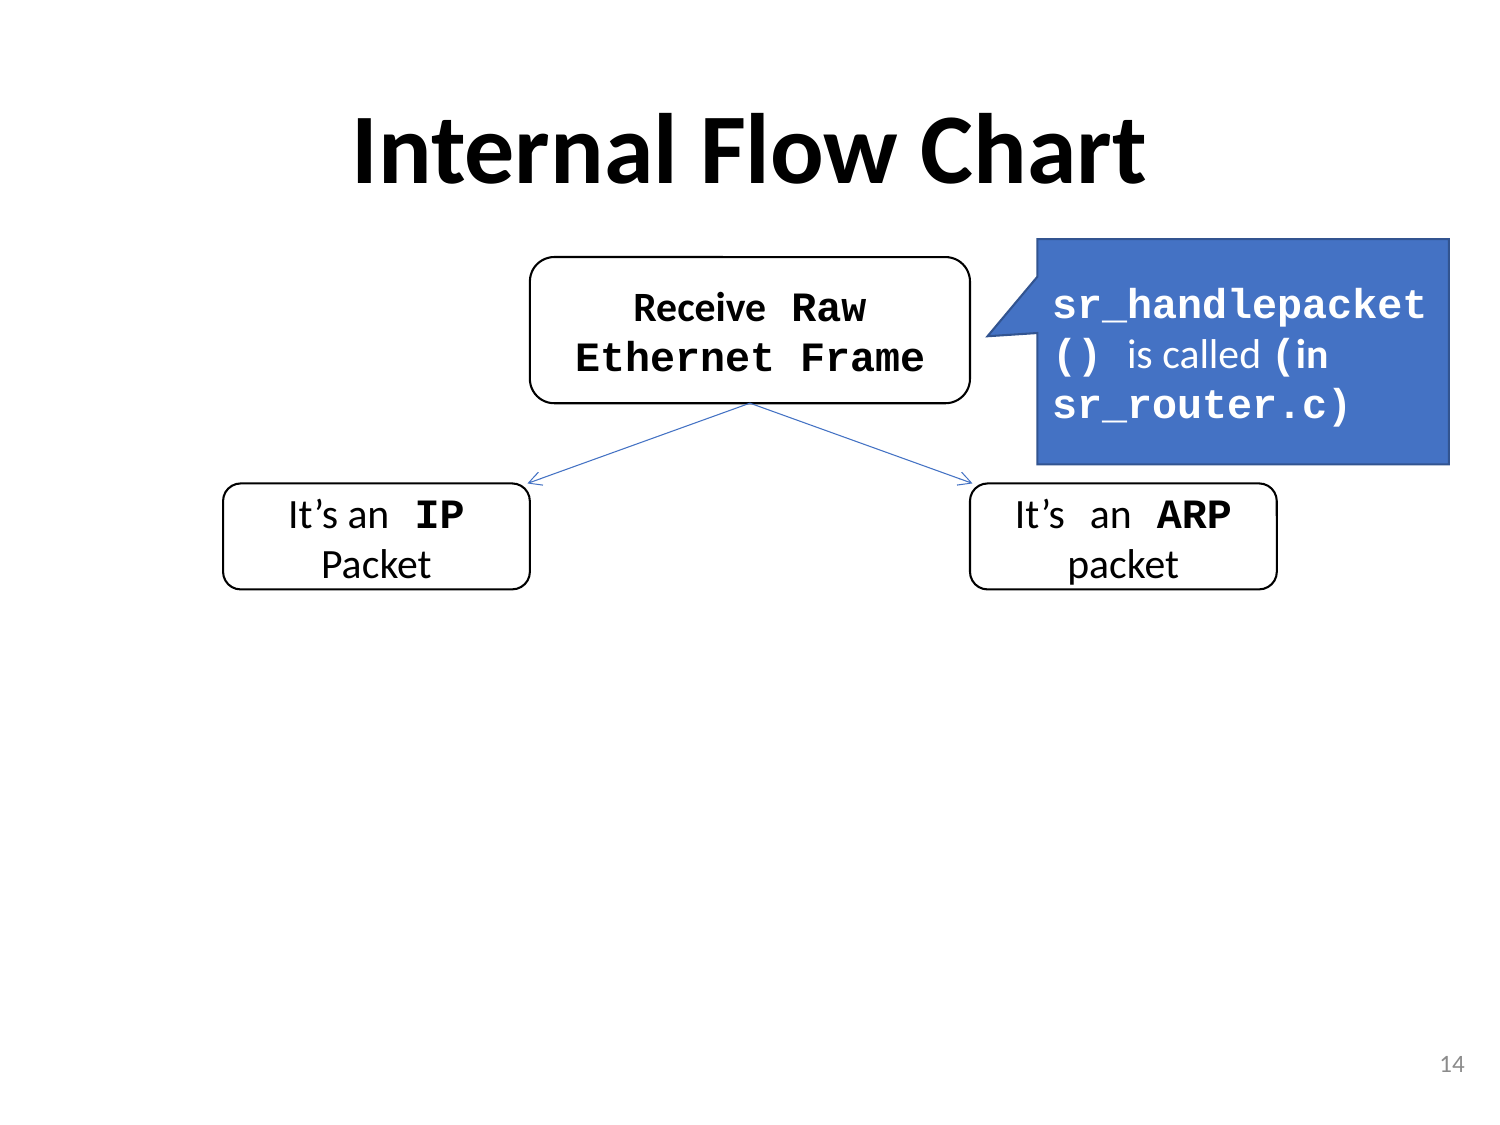

# Internal Flow Chart
sr_handlepacket() is called (in sr_router.c)
Receive Raw Ethernet Frame
It’s an IP Packet
It’s an ARP packet
14